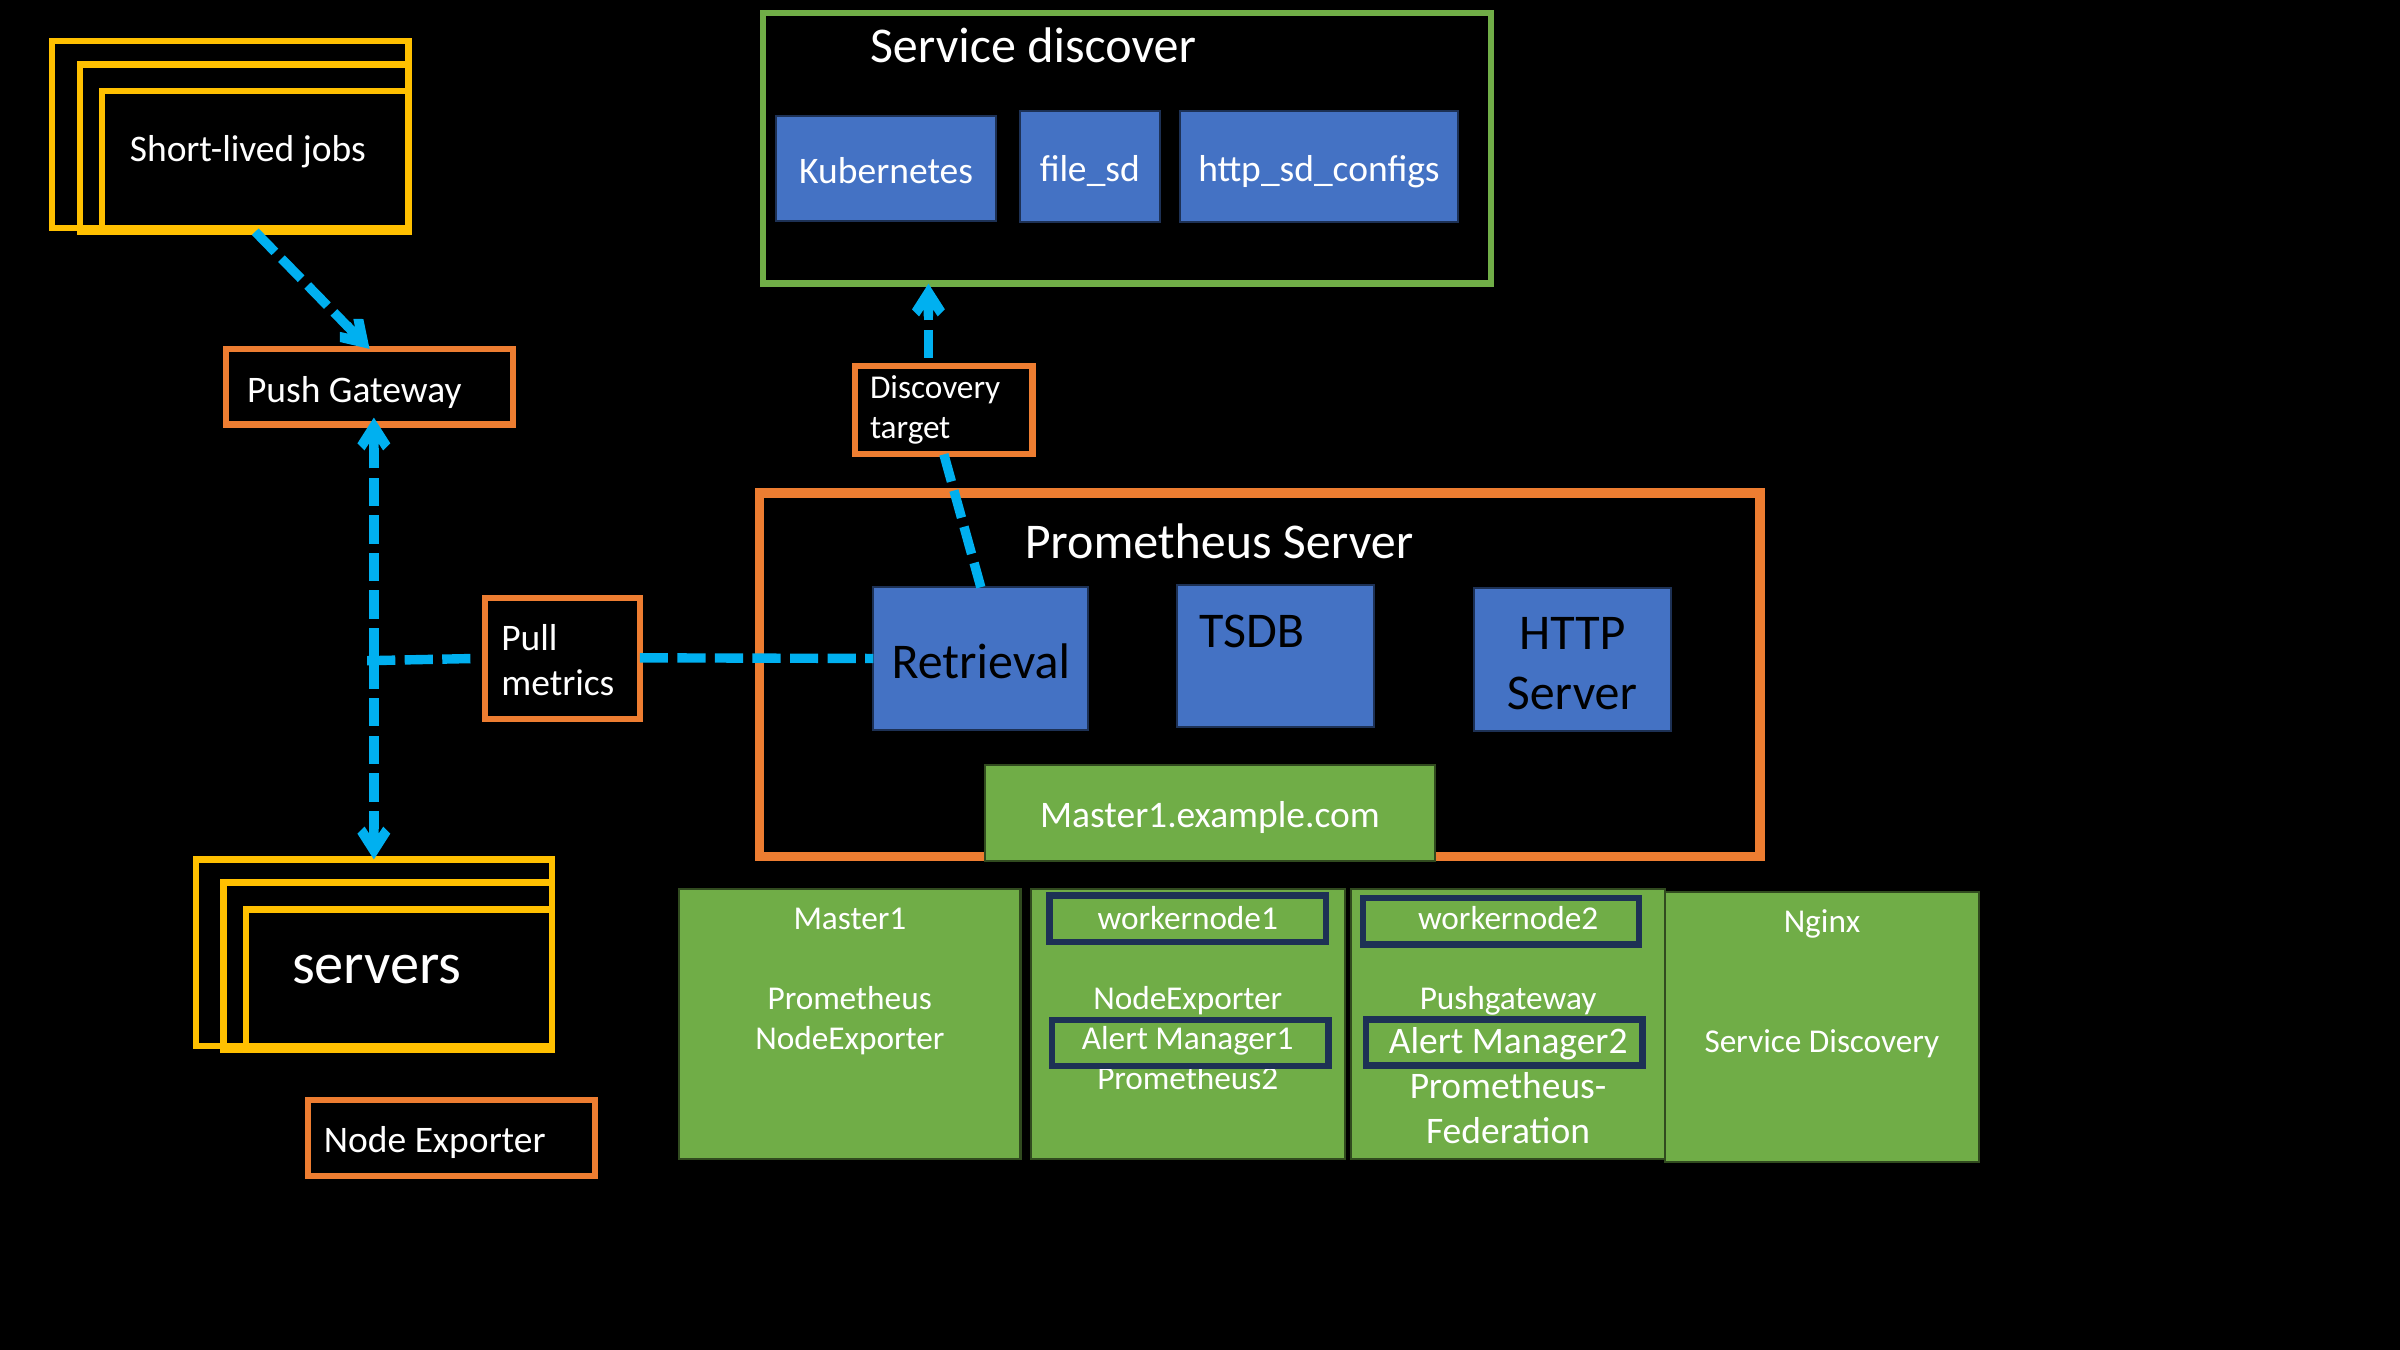

Service discover

http_sd_configs
file_sd
Kubernetes
Short-lived jobs

Push Gateway
Discovery target

           Prometheus Server

Retrieval
HTTP Server
TSDB

Pull metrics
Master1.example.com

workernode1

NodeExporter
Alert Manager1
Prometheus2

Master1

Prometheus
NodeExporter

workernode2

Pushgateway
Alert Manager2
Prometheus-Federation
Nginx

Service Discovery

servers

Node Exporter